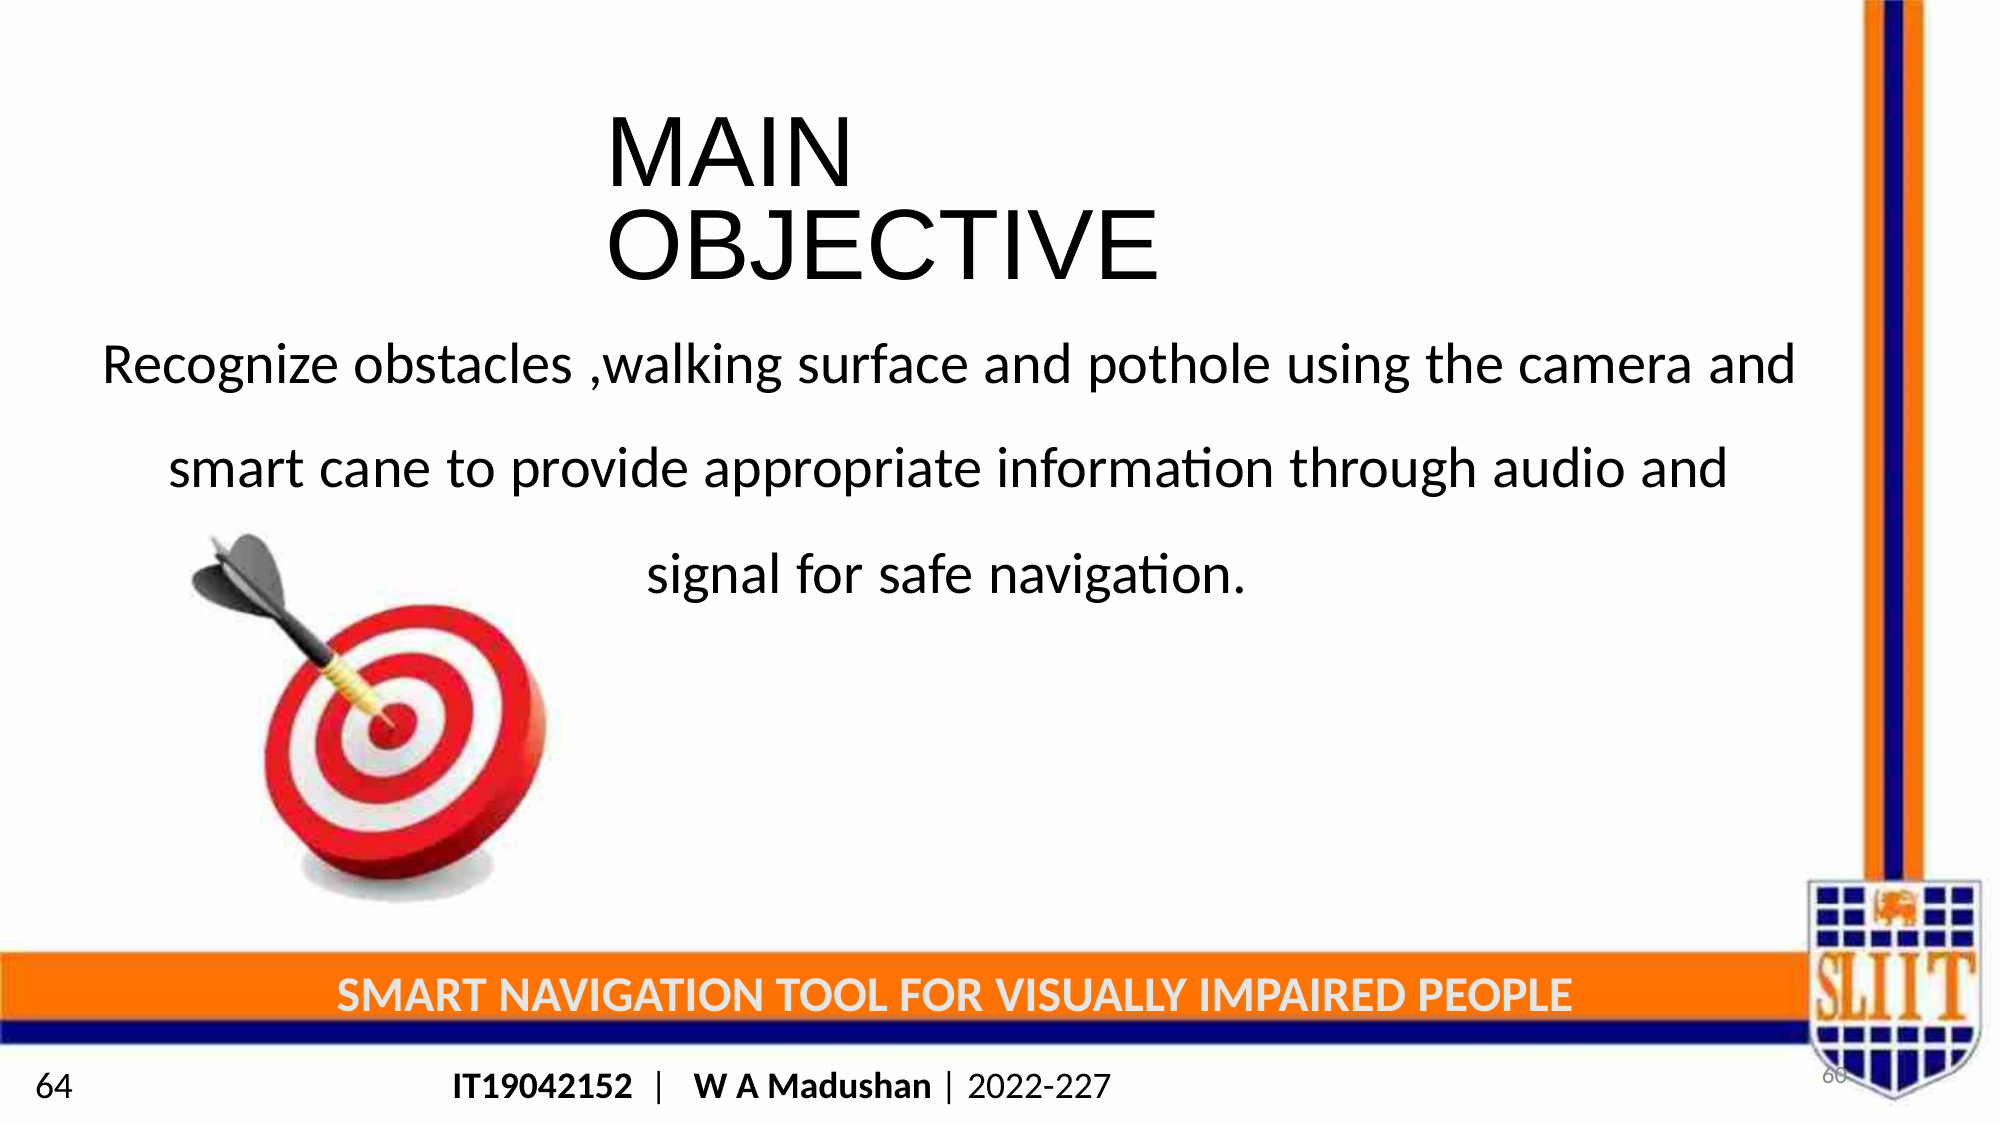

MAIN OBJECTIVE
Recognize obstacles ,walking surface and pothole using the camera and
smart cane to provide appropriate information through audio and
signal for safe navigation.
SMART NAVIGATION TOOL FOR VISUALLY IMPAIRED PEOPLE
60
64
IT19042152 | W A Madushan | 2022-227